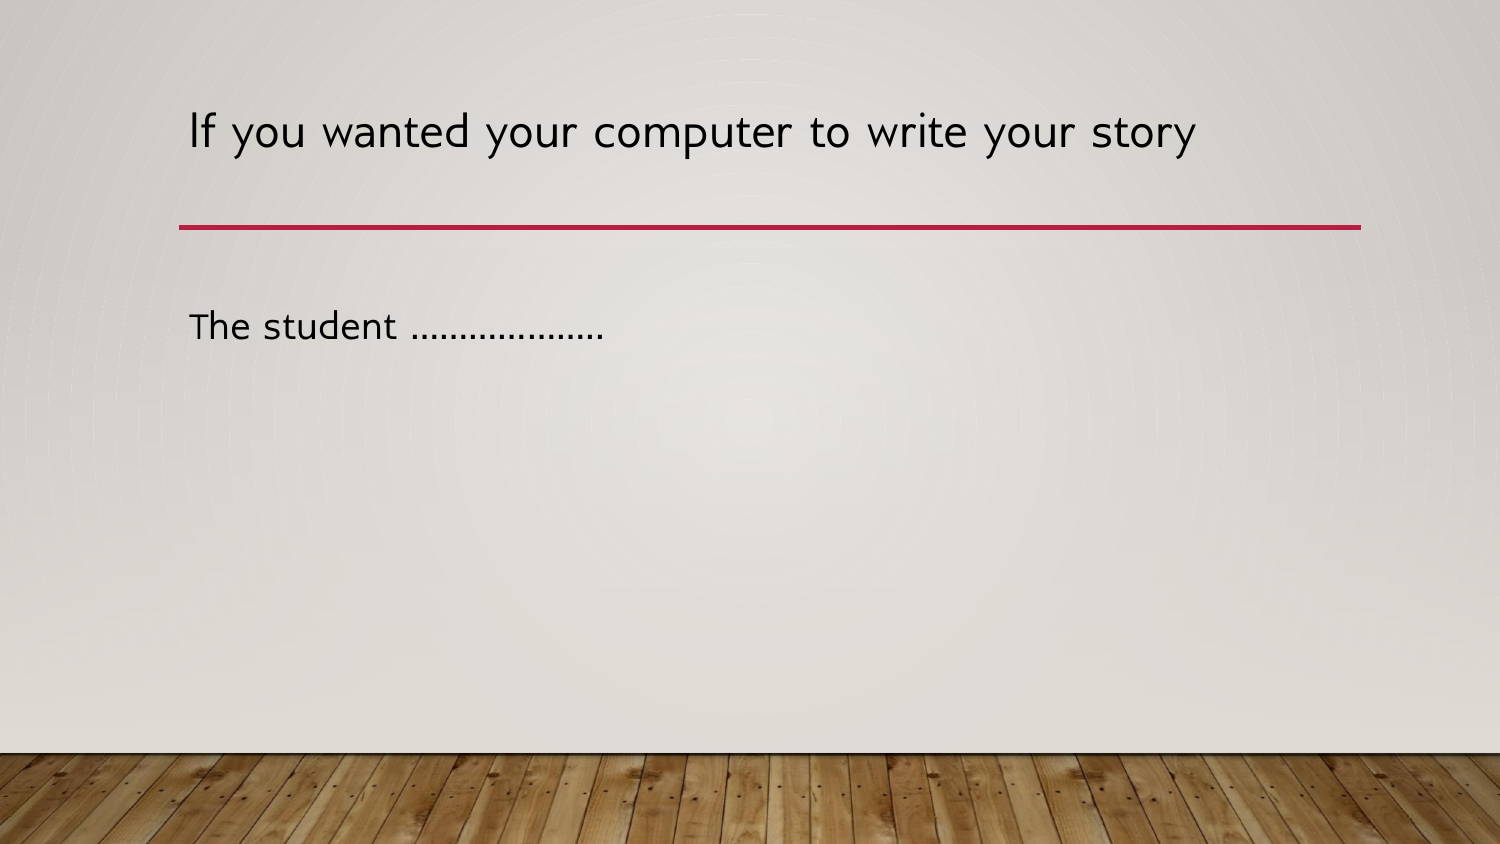

# If you wanted your computer to write your story
The student ………………..